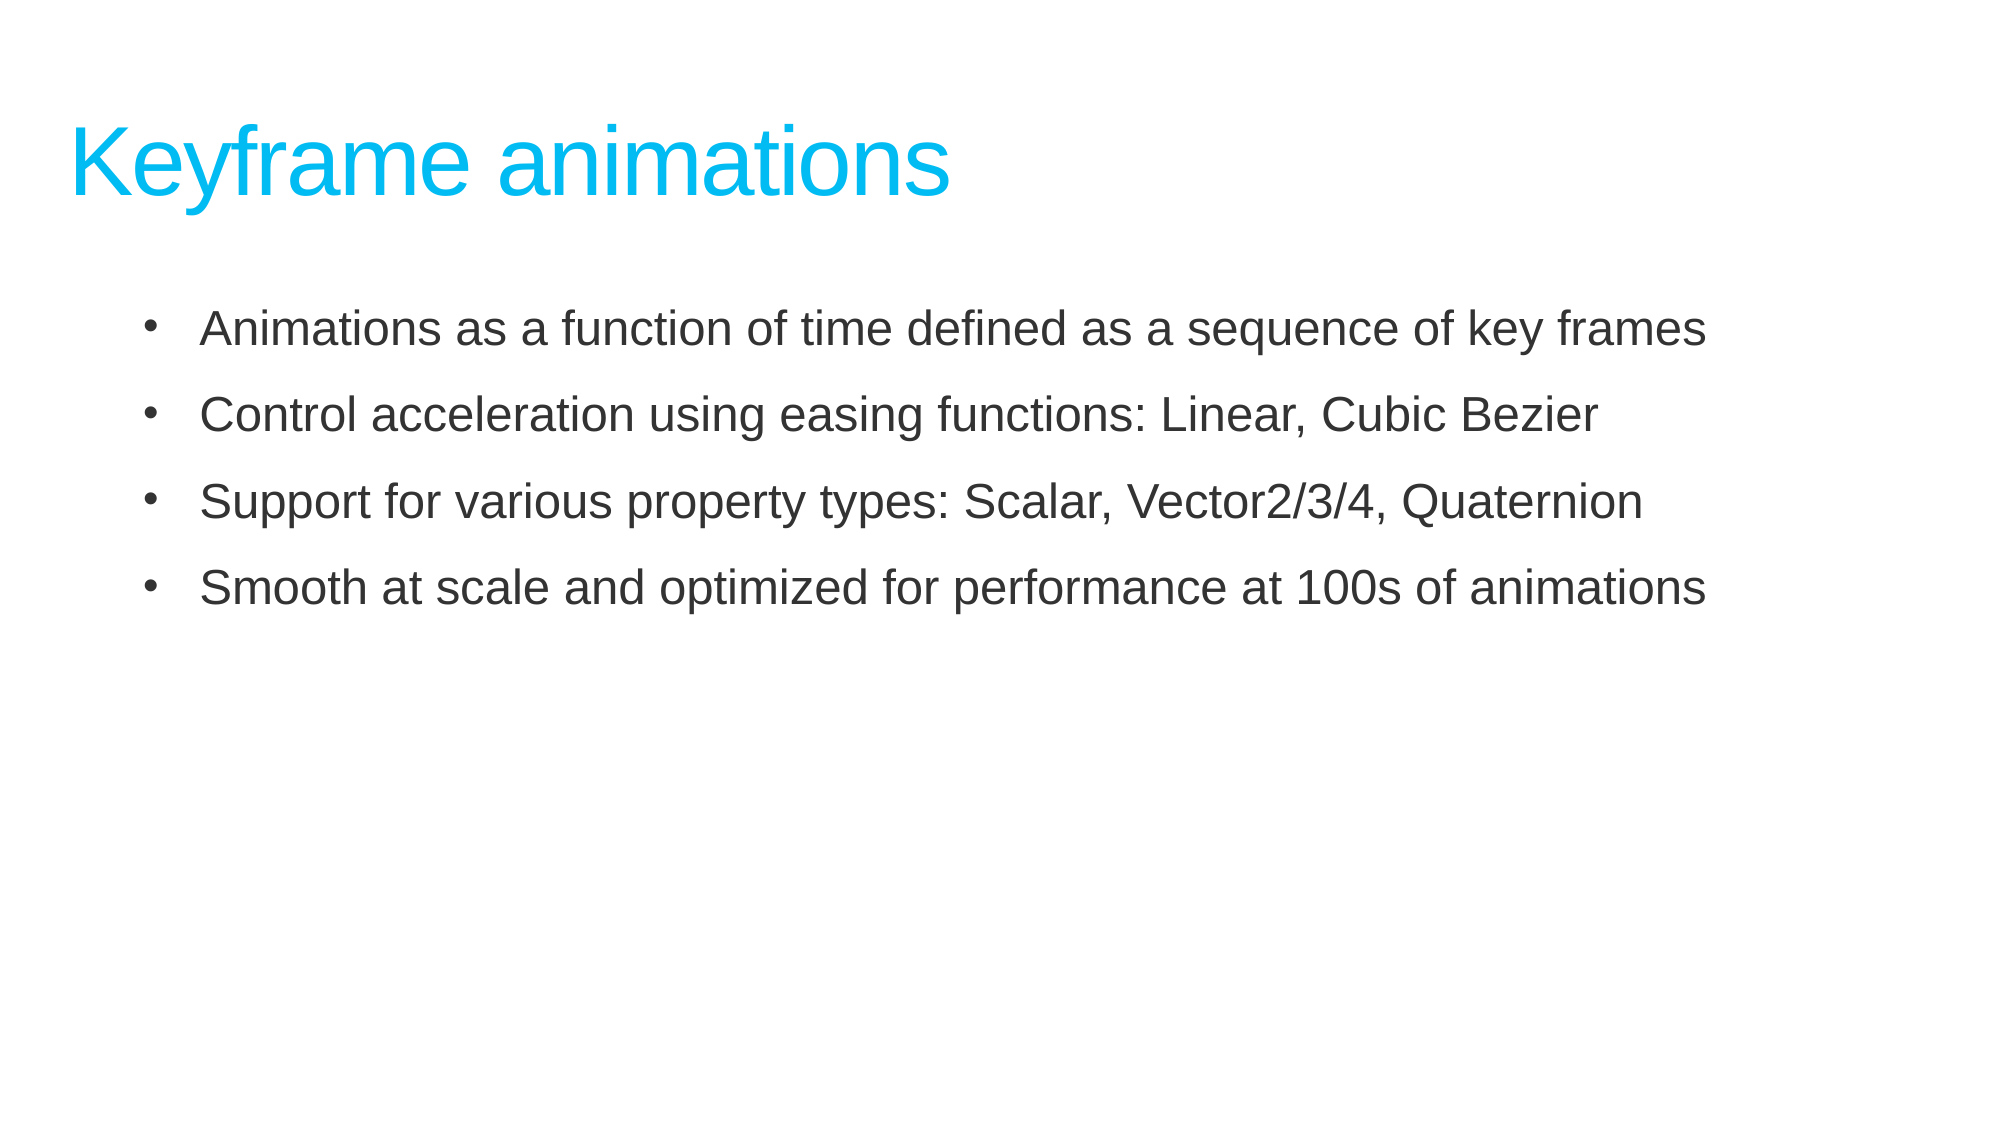

# Keyframe animations

Animations as a function of time defined as a sequence of key frames
Control acceleration using easing functions: Linear, Cubic Bezier
Support for various property types: Scalar, Vector2/3/4, Quaternion
Smooth at scale and optimized for performance at 100s of animations